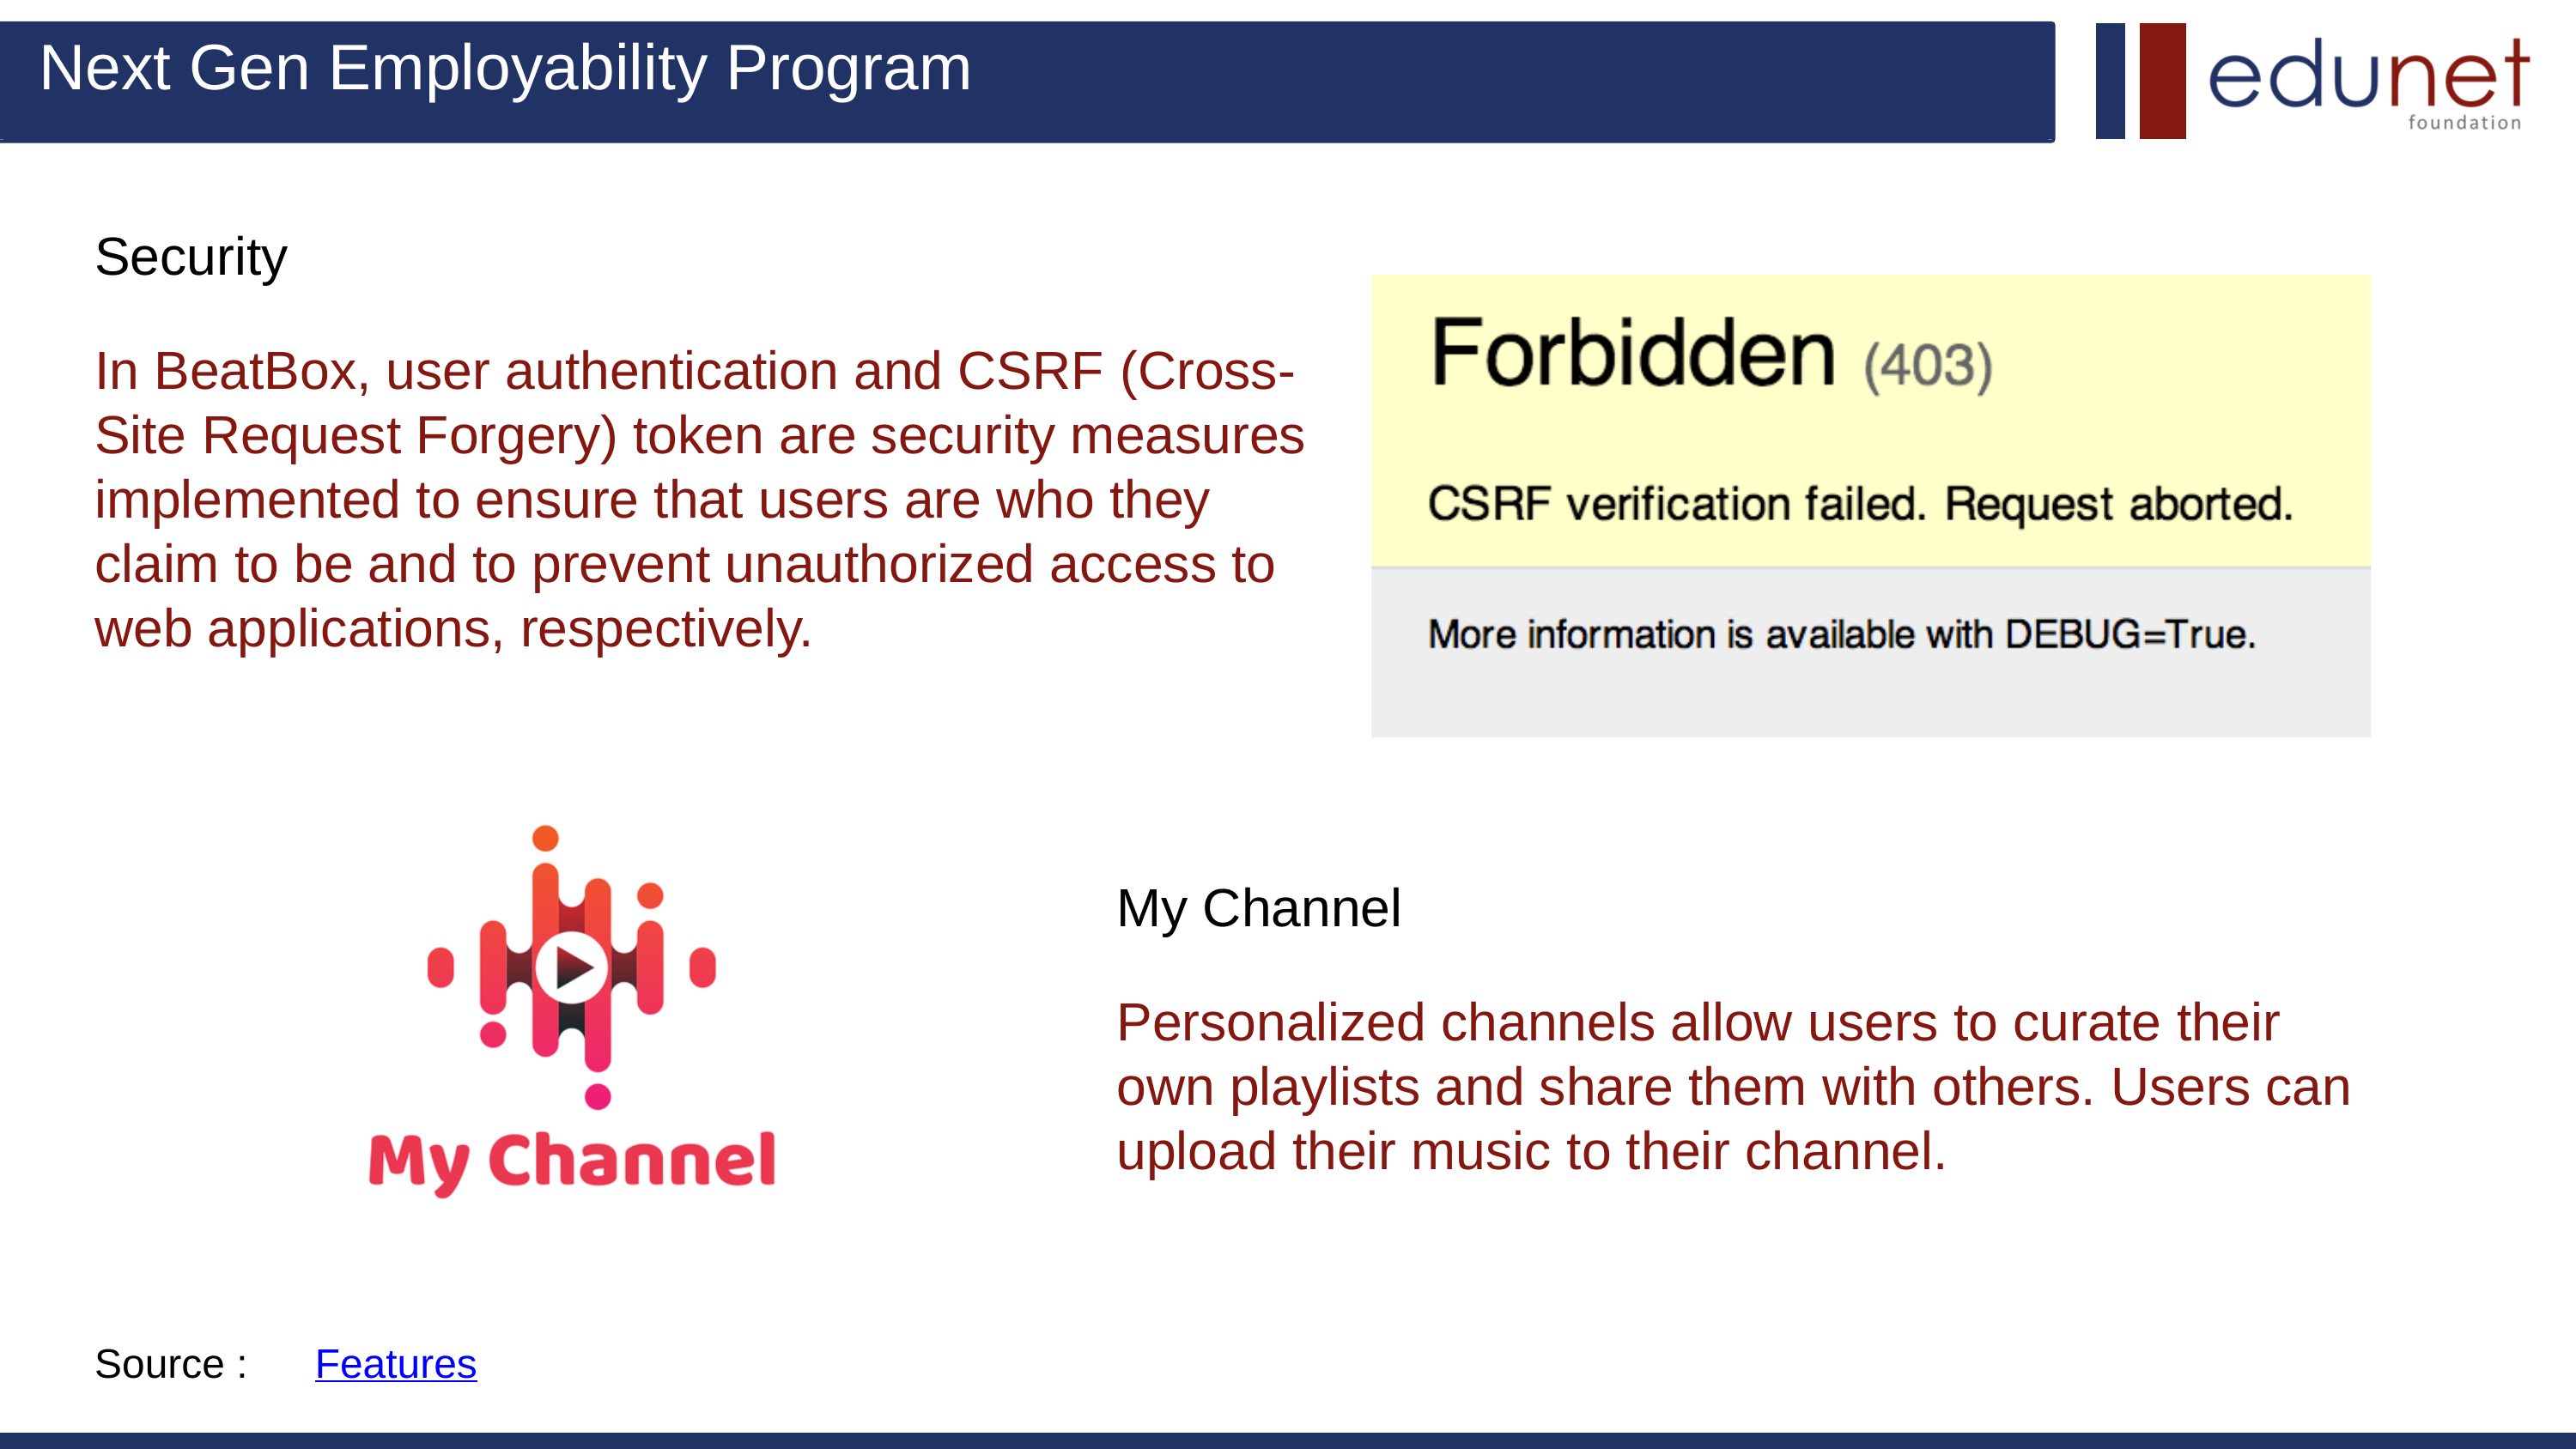

Next Gen Employability Program
Security

In BeatBox, user authentication and CSRF (Cross-Site Request Forgery) token are security measures implemented to ensure that users are who they claim to be and to prevent unauthorized access to web applications, respectively.

My Channel
Personalized channels allow users to curate their own playlists and share them with others. Users can upload their music to their channel.

Source :
Features